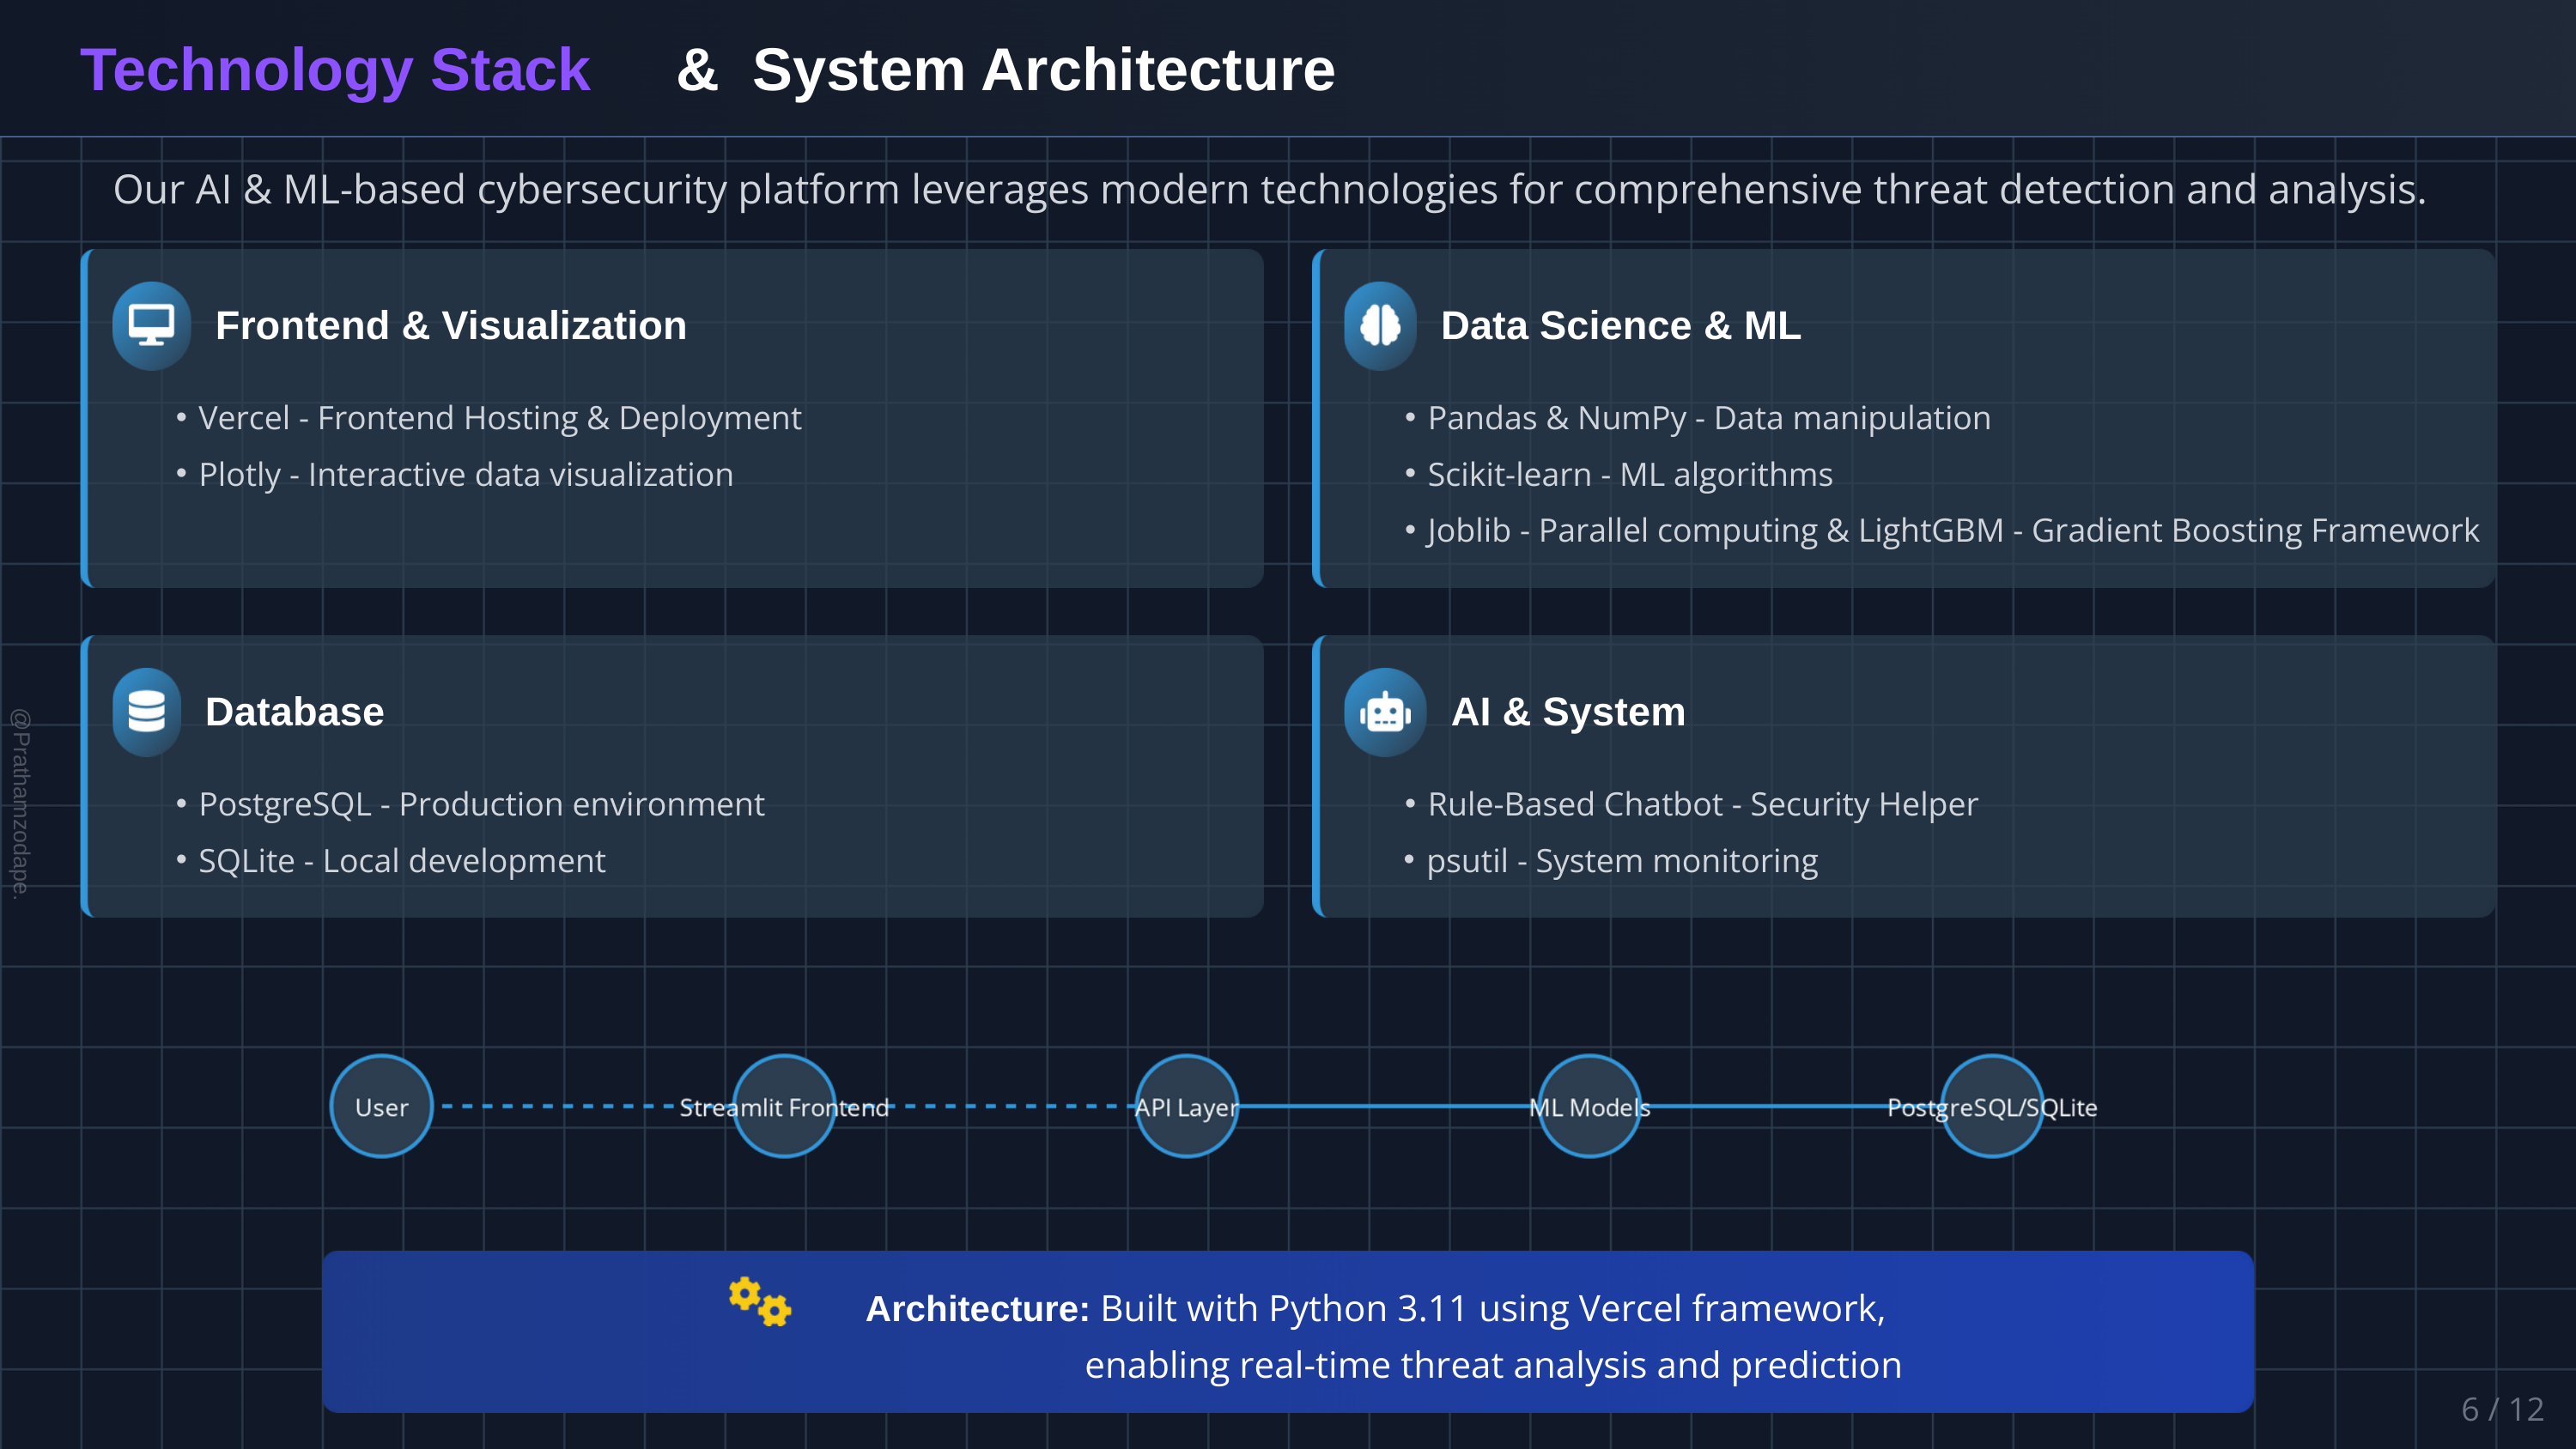

Technology Stack
&
System Architecture
Our AI & ML-based cybersecurity platform leverages modern technologies for comprehensive threat detection and analysis.

Frontend & Visualization
Data Science & ML

Vercel - Frontend Hosting & Deployment
Pandas & NumPy - Data manipulation
Plotly - Interactive data visualization
Scikit-learn - ML algorithms
Joblib - Parallel computing & LightGBM - Gradient Boosting Framework

Database
AI & System

PostgreSQL - Production environment
Rule-Based Chatbot - Security Helper
@Prathamzodape.
SQLite - Local development
psutil - System monitoring

 Architecture: Built with Python 3.11 using Vercel framework,
                         enabling real-time threat analysis and prediction

6 / 12